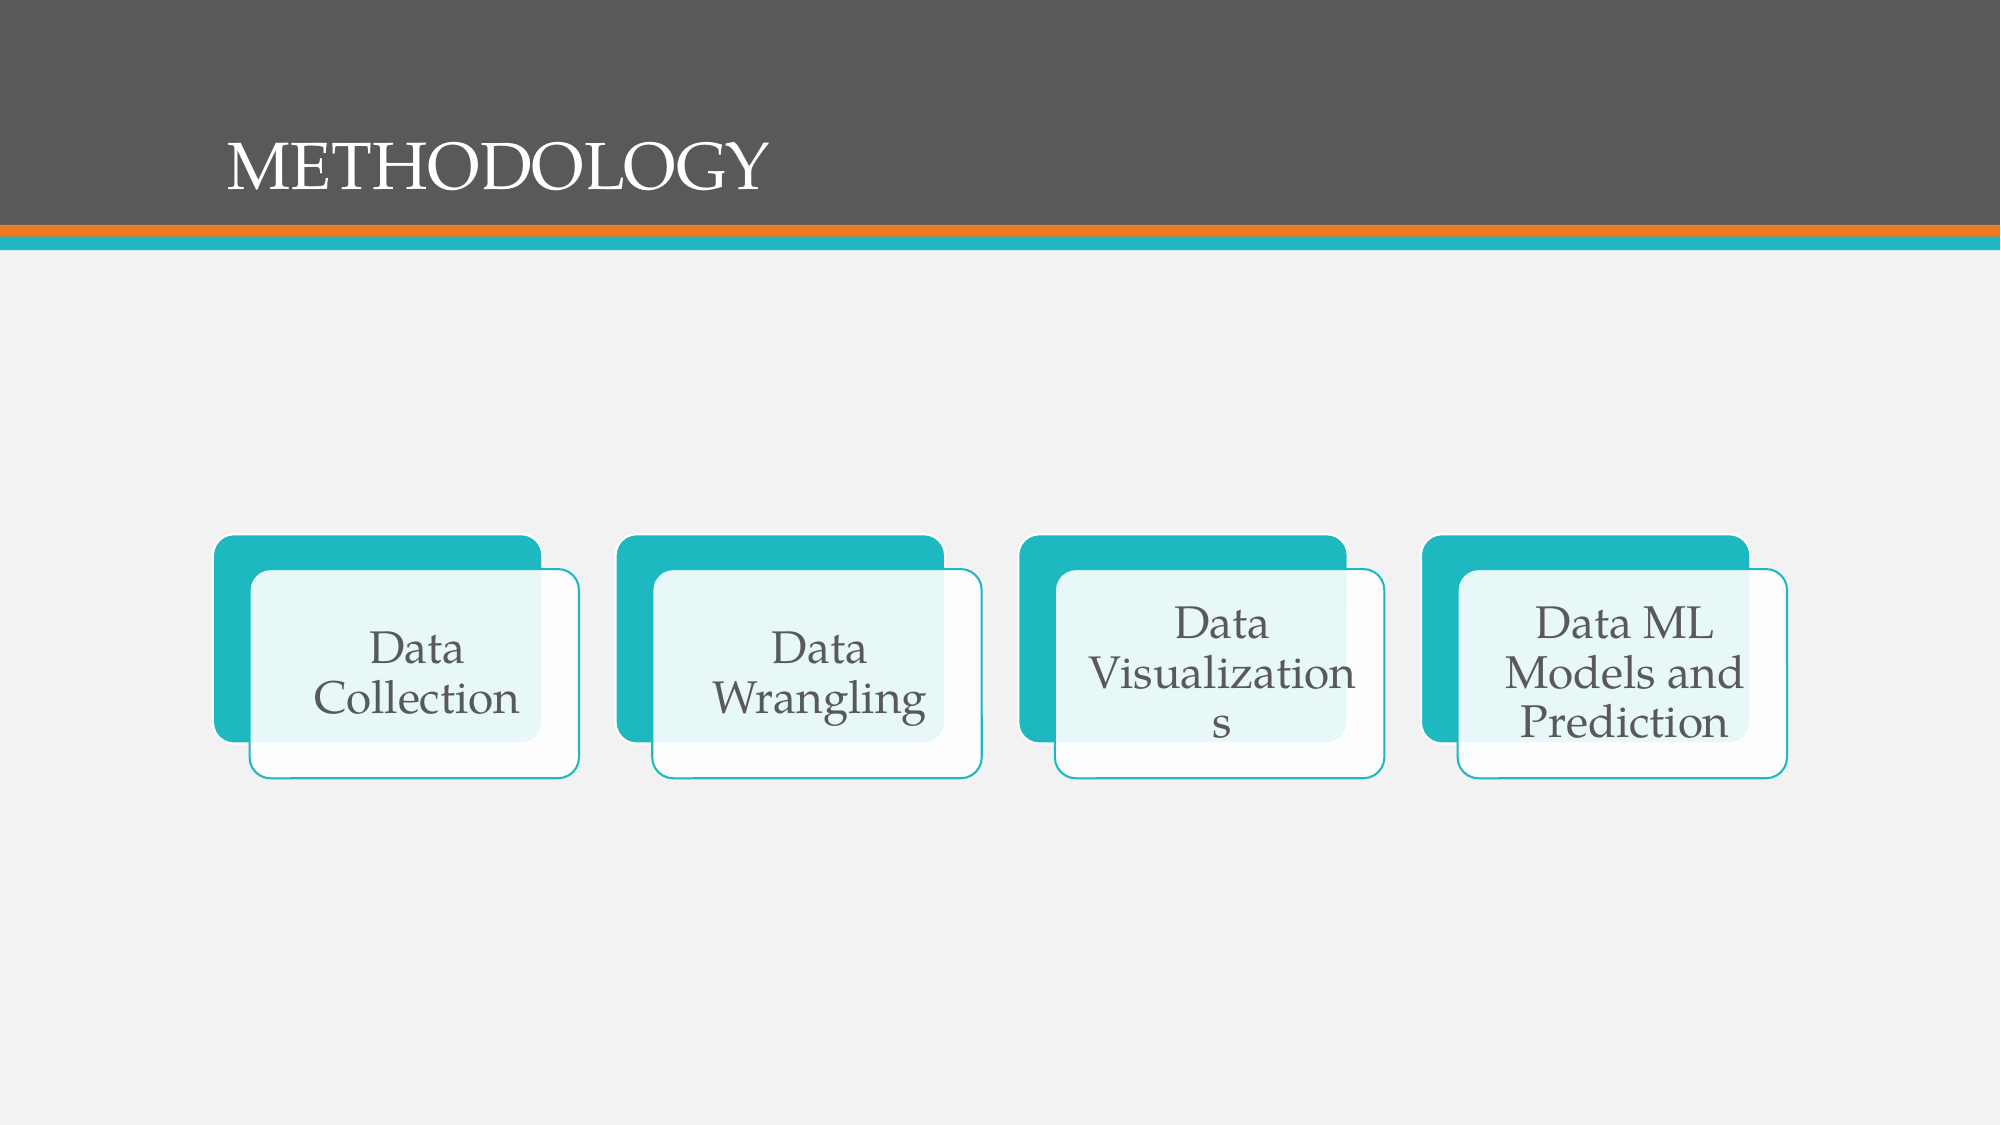

# METHODOLOGY
Data Collection
Data Wrangling
Data Visualizations
Data ML Models and Prediction